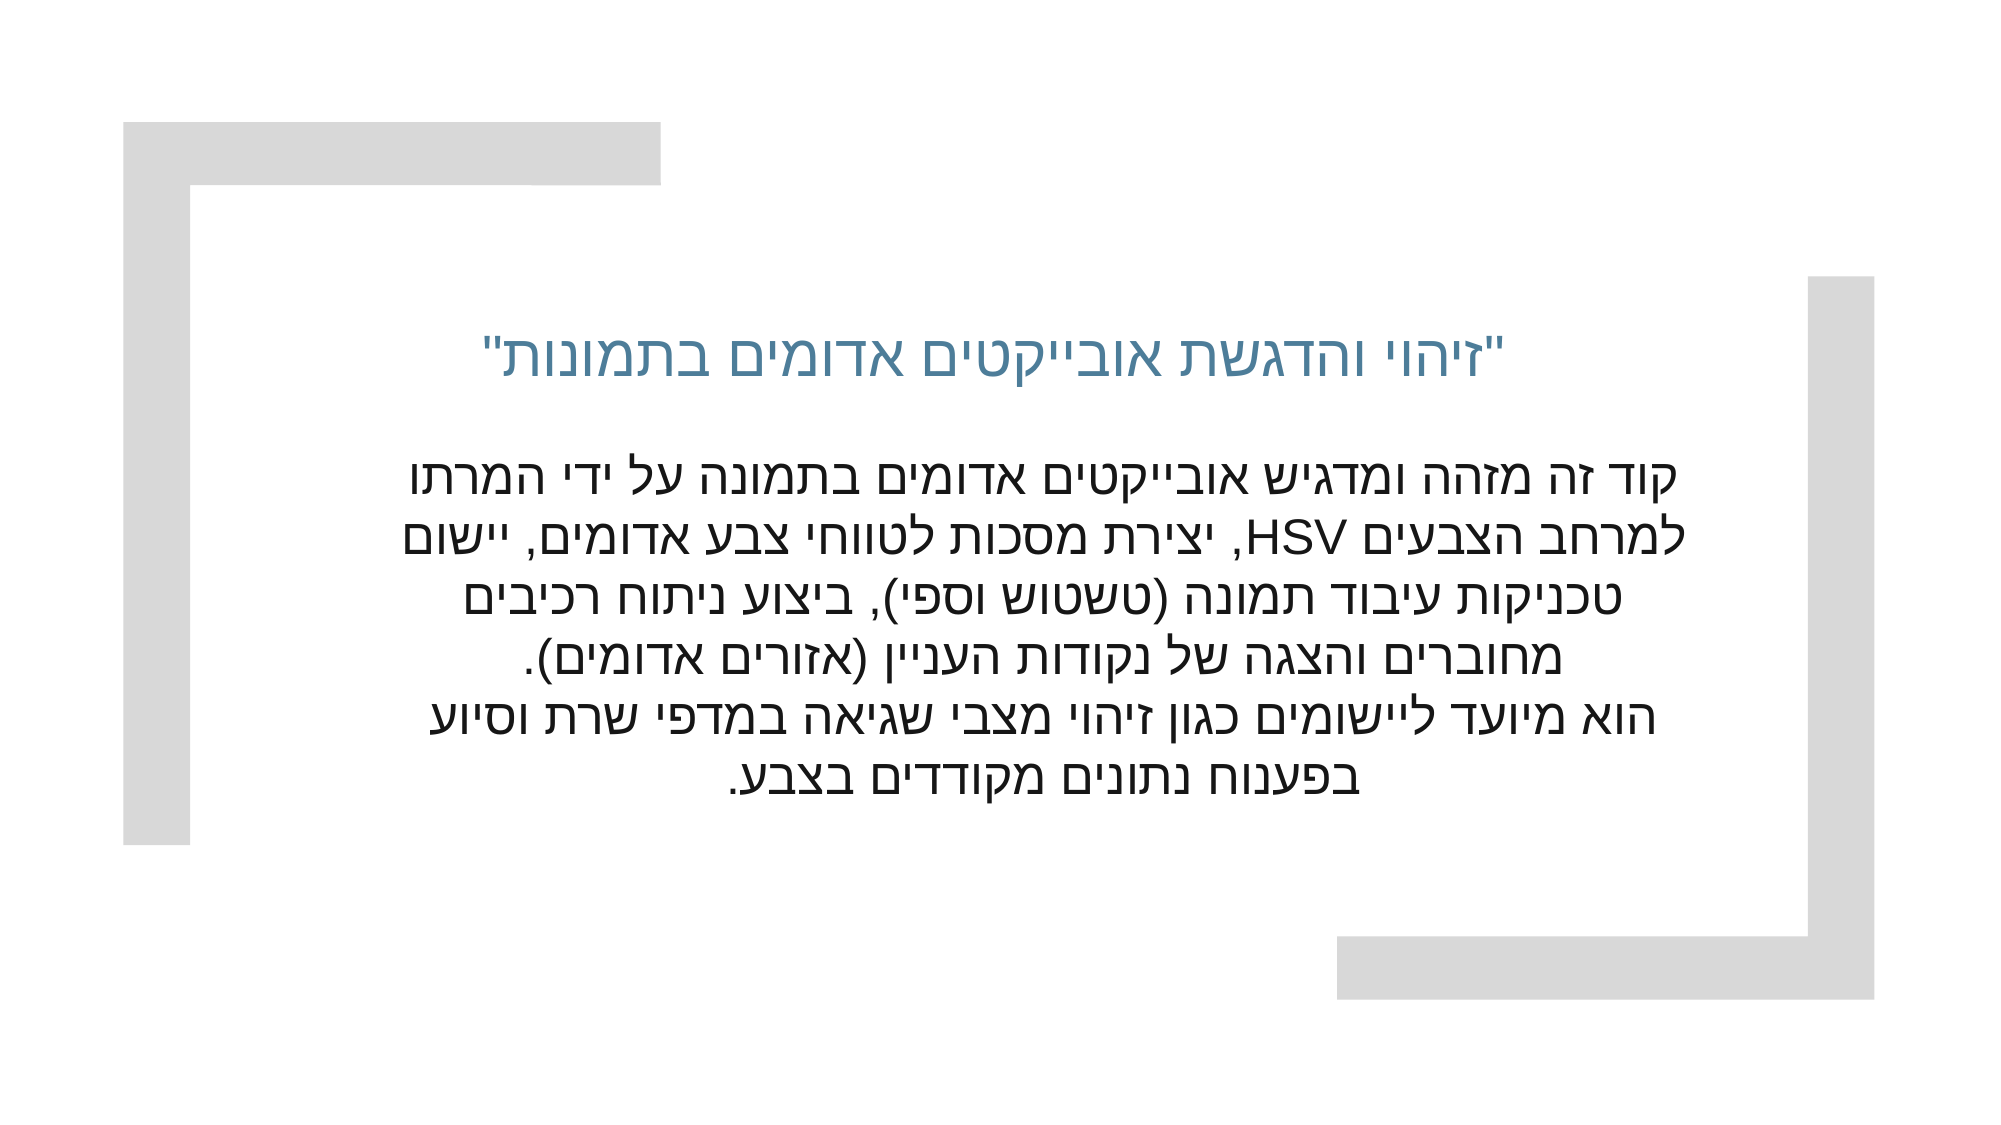

"זיהוי והדגשת אובייקטים אדומים בתמונות"
קוד זה מזהה ומדגיש אובייקטים אדומים בתמונה על ידי המרתו למרחב הצבעים HSV, יצירת מסכות לטווחי צבע אדומים, יישום טכניקות עיבוד תמונה (טשטוש וספי), ביצוע ניתוח רכיבים מחוברים והצגה של נקודות העניין (אזורים אדומים).
הוא מיועד ליישומים כגון זיהוי מצבי שגיאה במדפי שרת וסיוע בפענוח נתונים מקודדים בצבע.